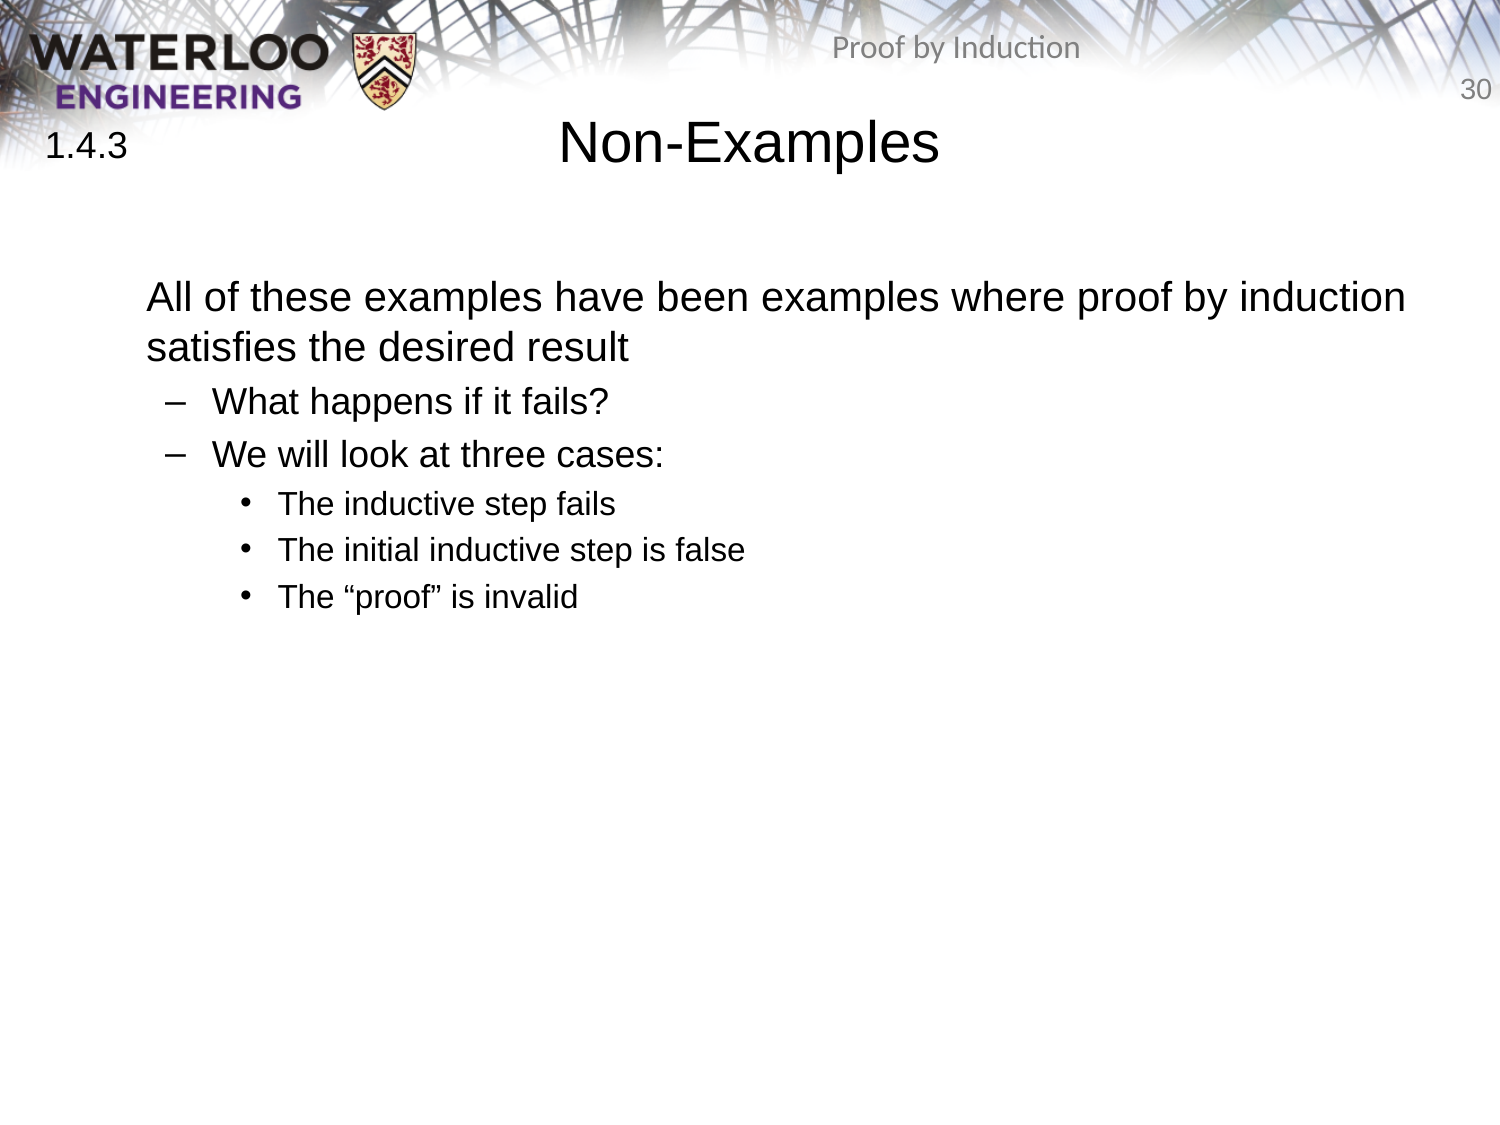

# Non-Examples
1.4.3
	All of these examples have been examples where proof by induction satisfies the desired result
What happens if it fails?
We will look at three cases:
The inductive step fails
The initial inductive step is false
The “proof” is invalid